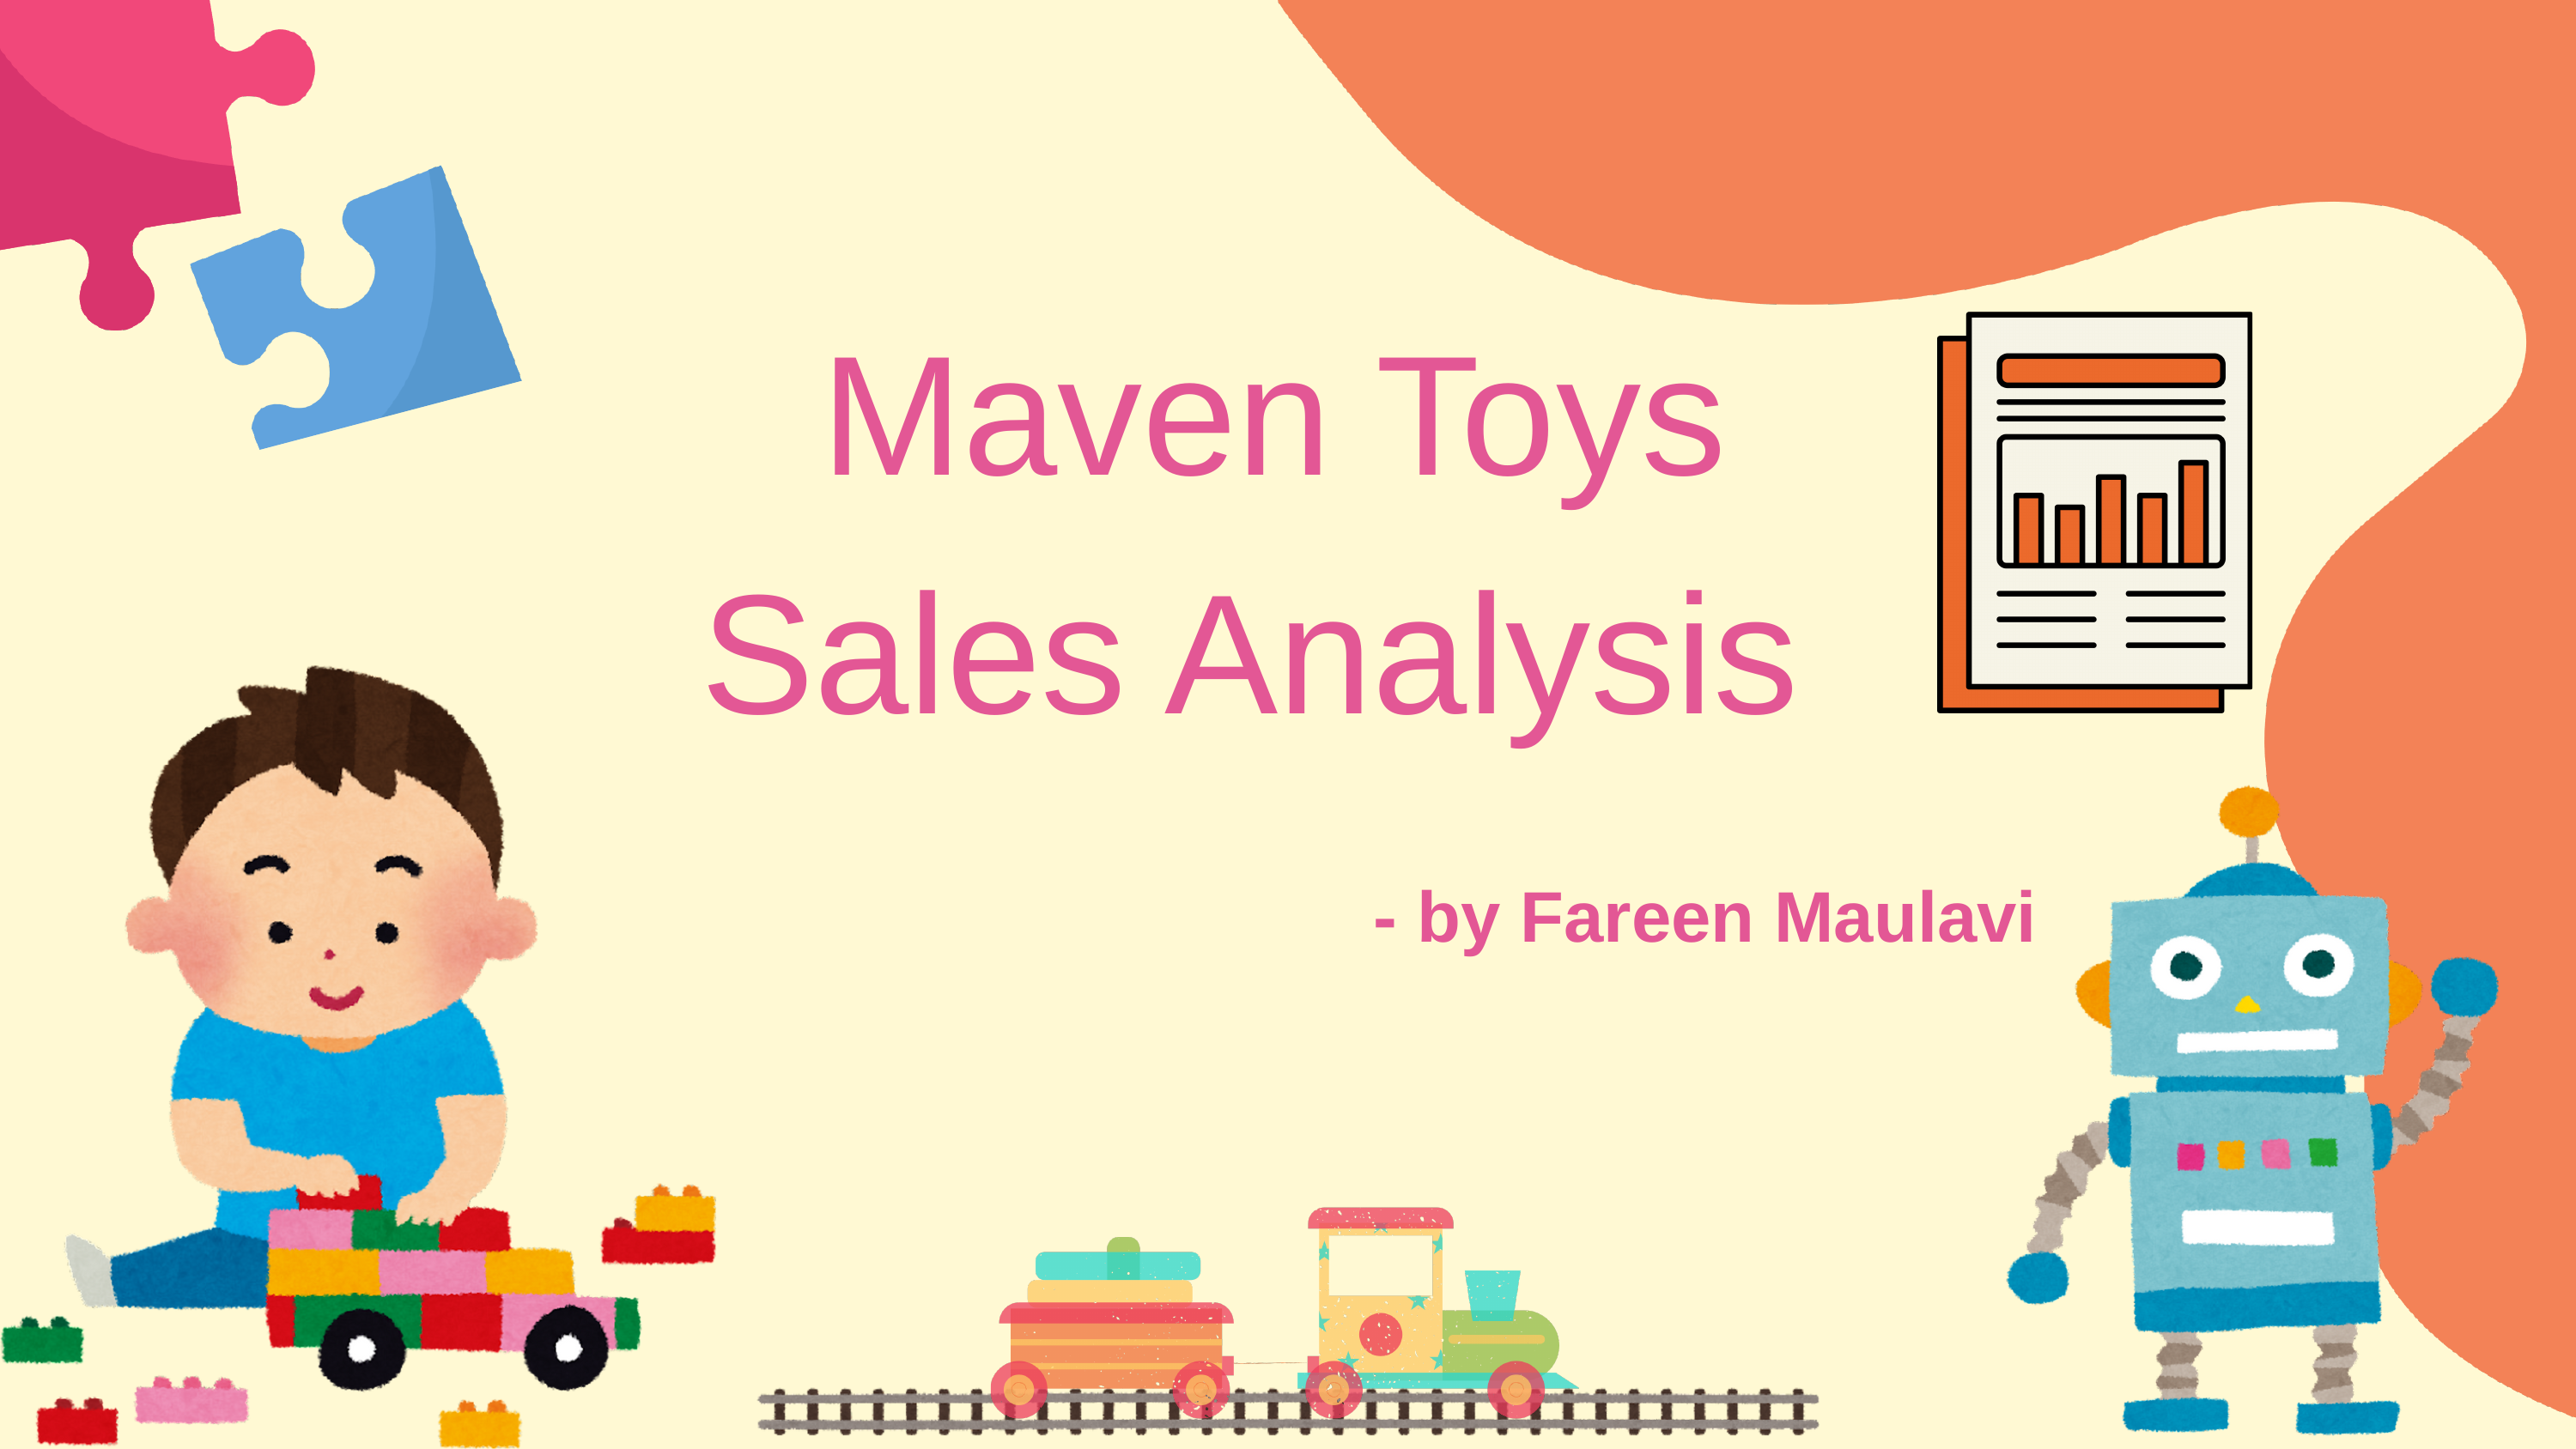

Maven Toys Sales Analysis

- by Fareen Maulavi